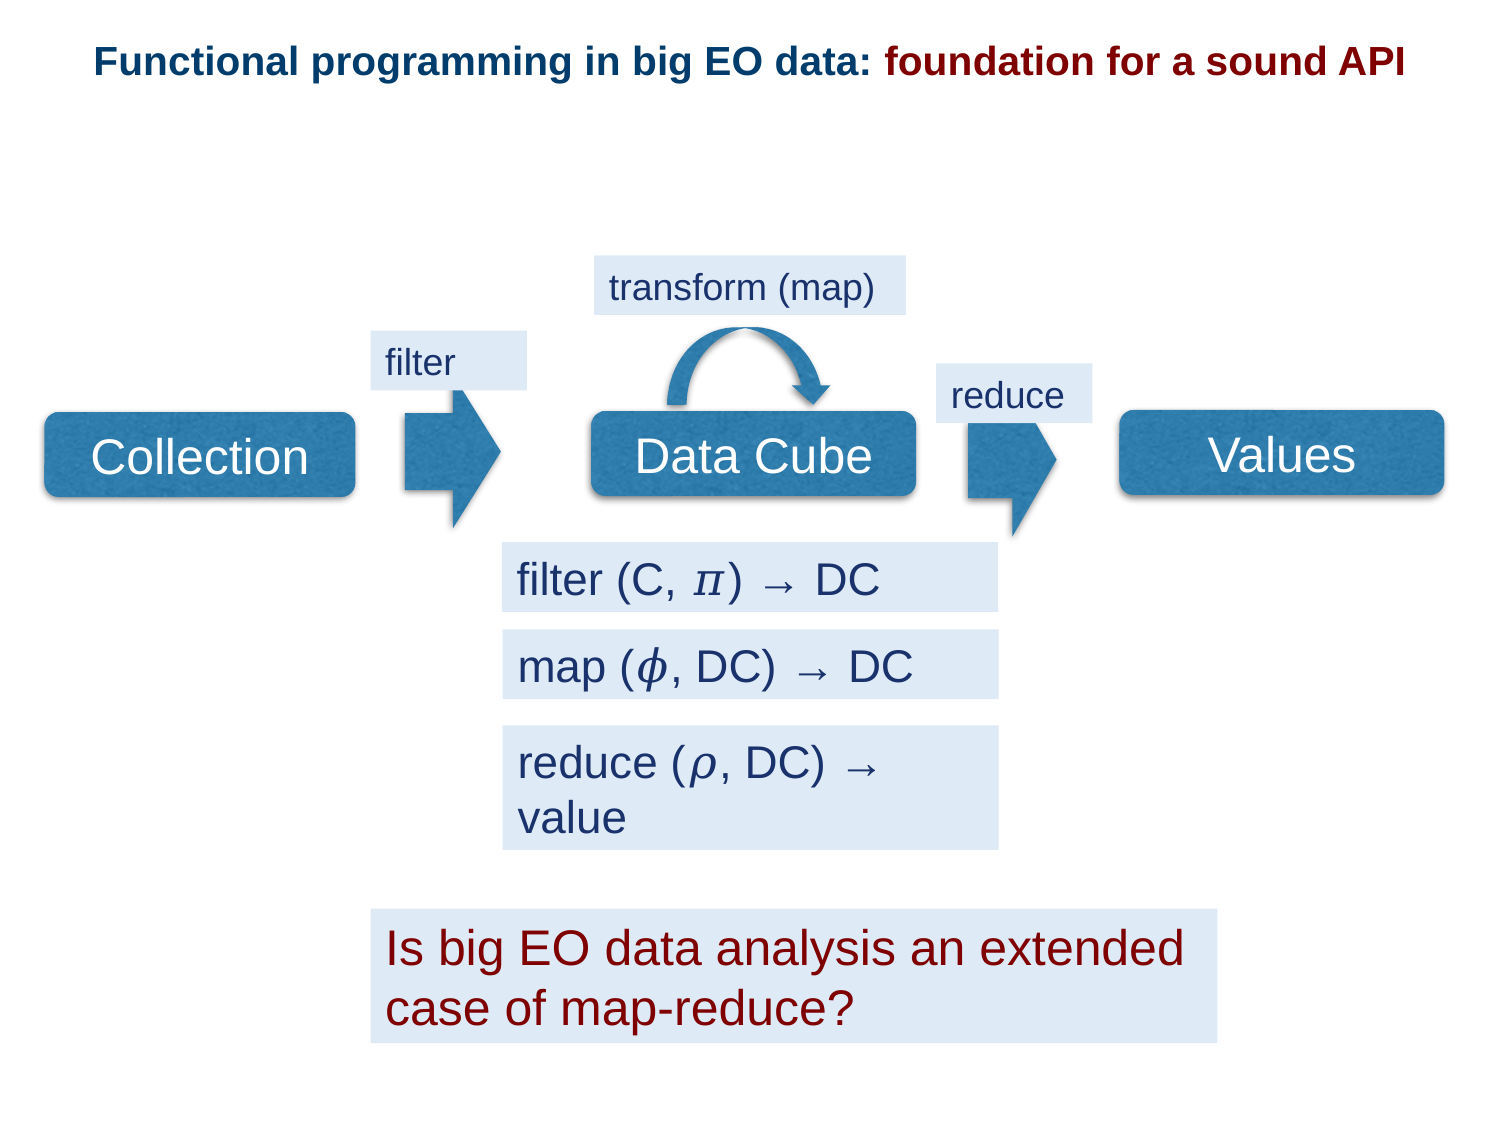

# Functional programming in big EO data: foundation for a sound API
transform (map)

filter
reduce

Values
Data Cube
Collection
filter (C, 𝜋) → DC
map (𝜙, DC) → DC
reduce (𝜌, DC) → value
Is big EO data analysis an extended case of map-reduce?